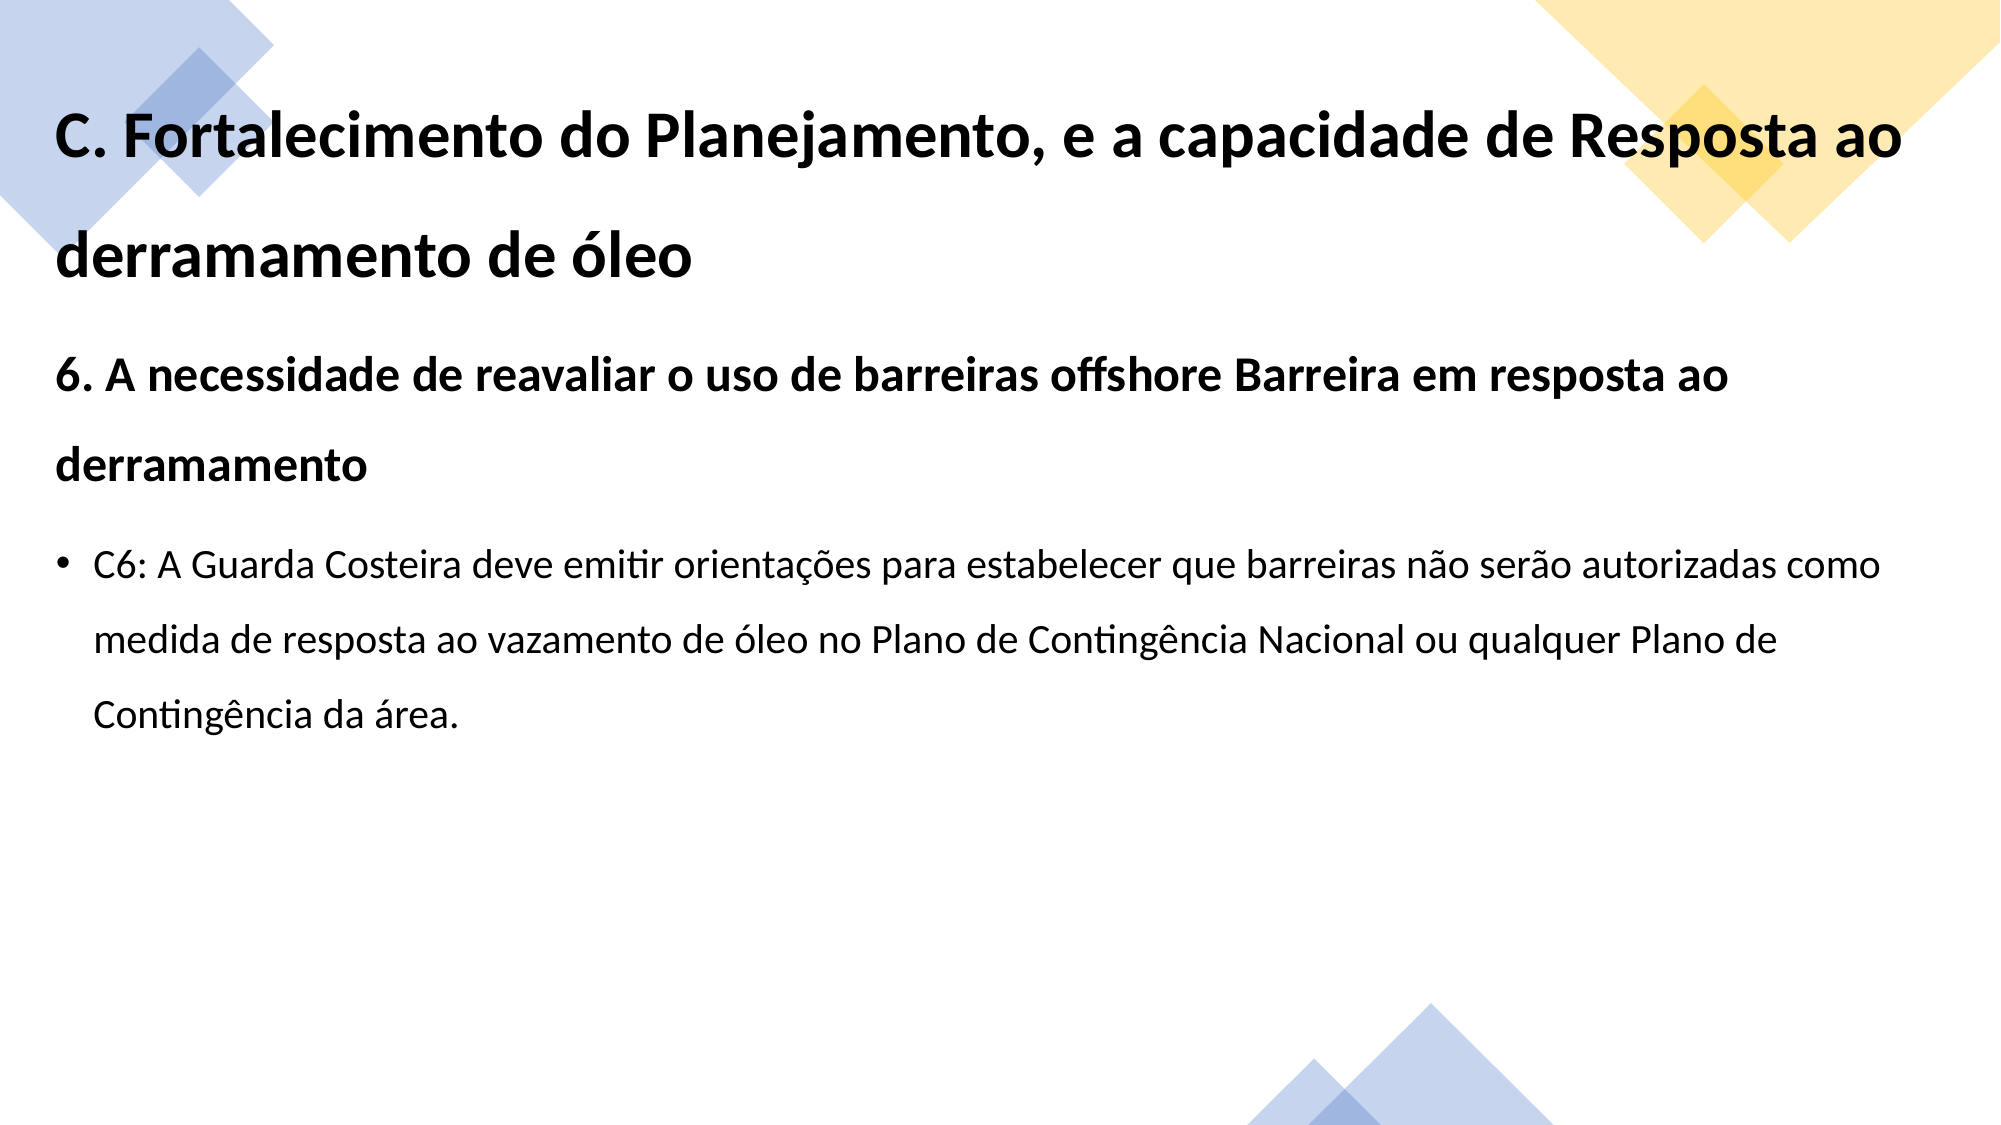

C. Fortalecimento do Planejamento, e a capacidade de Resposta ao derramamento de óleo
6. A necessidade de reavaliar o uso de barreiras offshore Barreira em resposta ao derramamento
C6: A Guarda Costeira deve emitir orientações para estabelecer que barreiras não serão autorizadas como medida de resposta ao vazamento de óleo no Plano de Contingência Nacional ou qualquer Plano de Contingência da área.